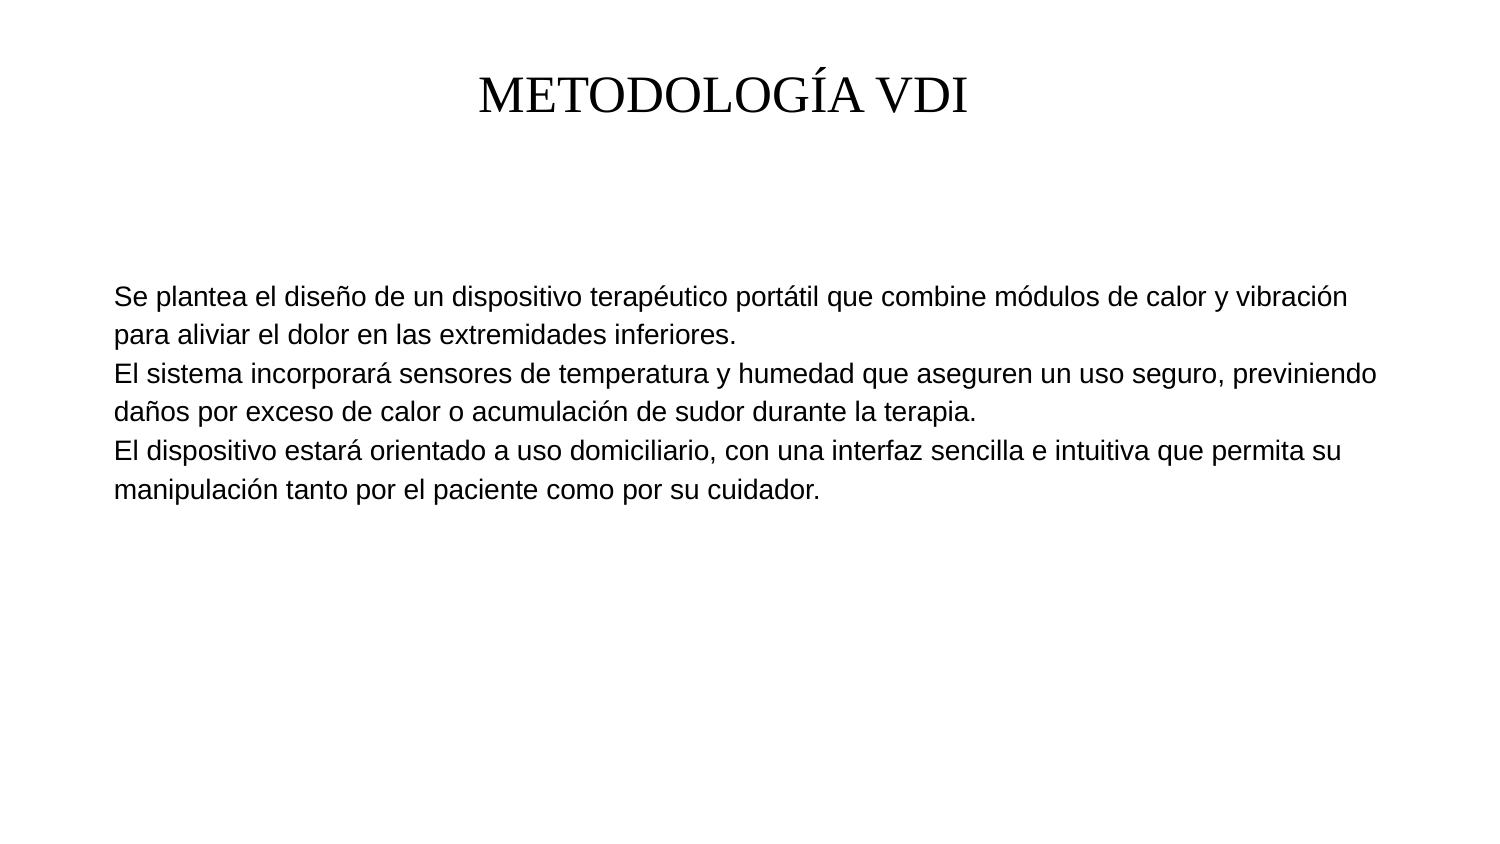

# METODOLOGÍA VDI
Se plantea el diseño de un dispositivo terapéutico portátil que combine módulos de calor y vibración para aliviar el dolor en las extremidades inferiores.
El sistema incorporará sensores de temperatura y humedad que aseguren un uso seguro, previniendo daños por exceso de calor o acumulación de sudor durante la terapia.
El dispositivo estará orientado a uso domiciliario, con una interfaz sencilla e intuitiva que permita su manipulación tanto por el paciente como por su cuidador.